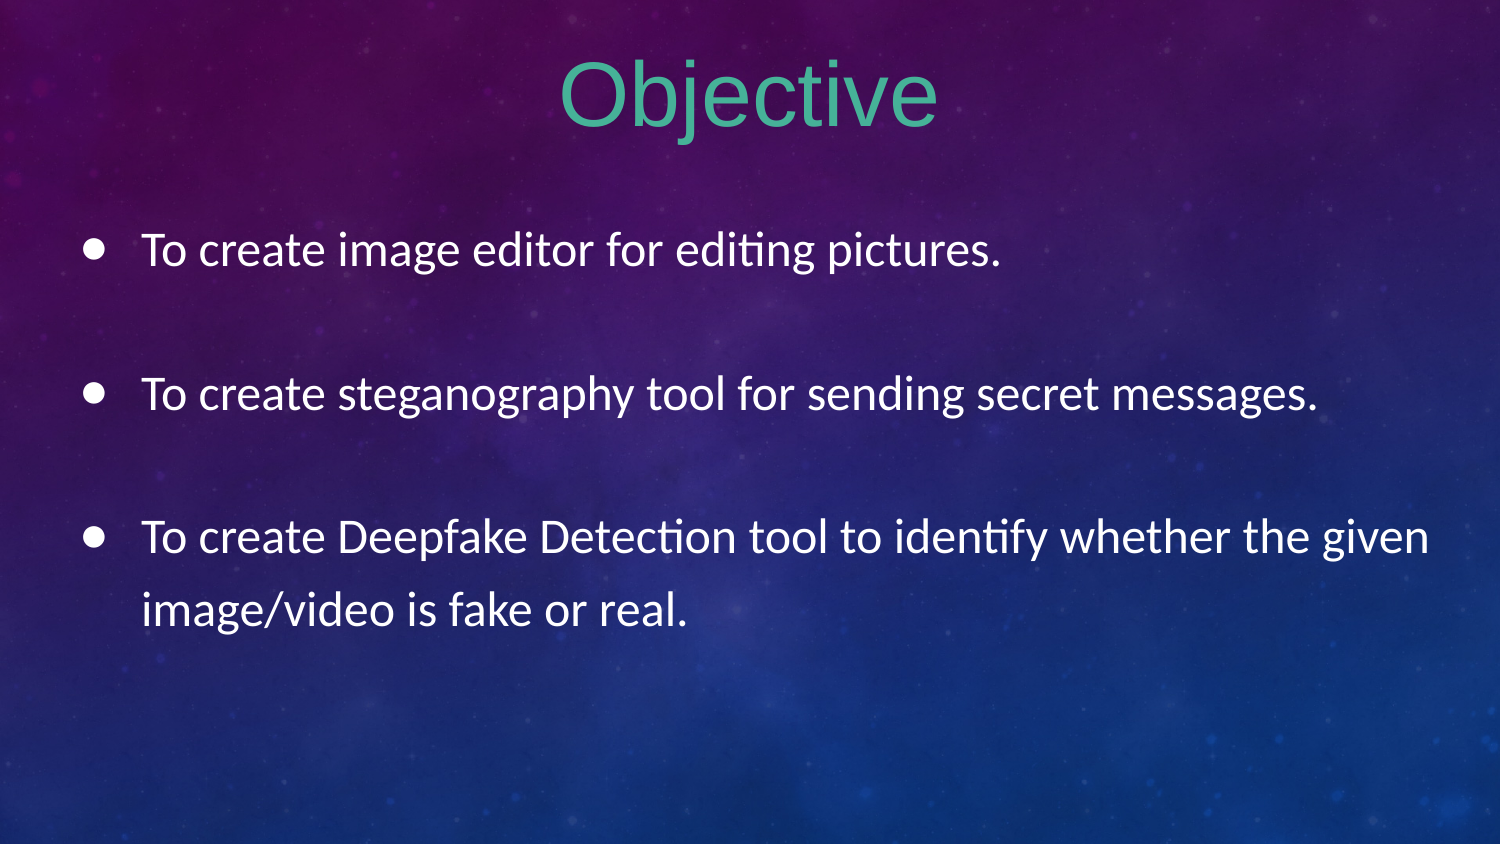

# Objective
To create image editor for editing pictures.

To create steganography tool for sending secret messages.

To create Deepfake Detection tool to identify whether the given
image/video is fake or real.